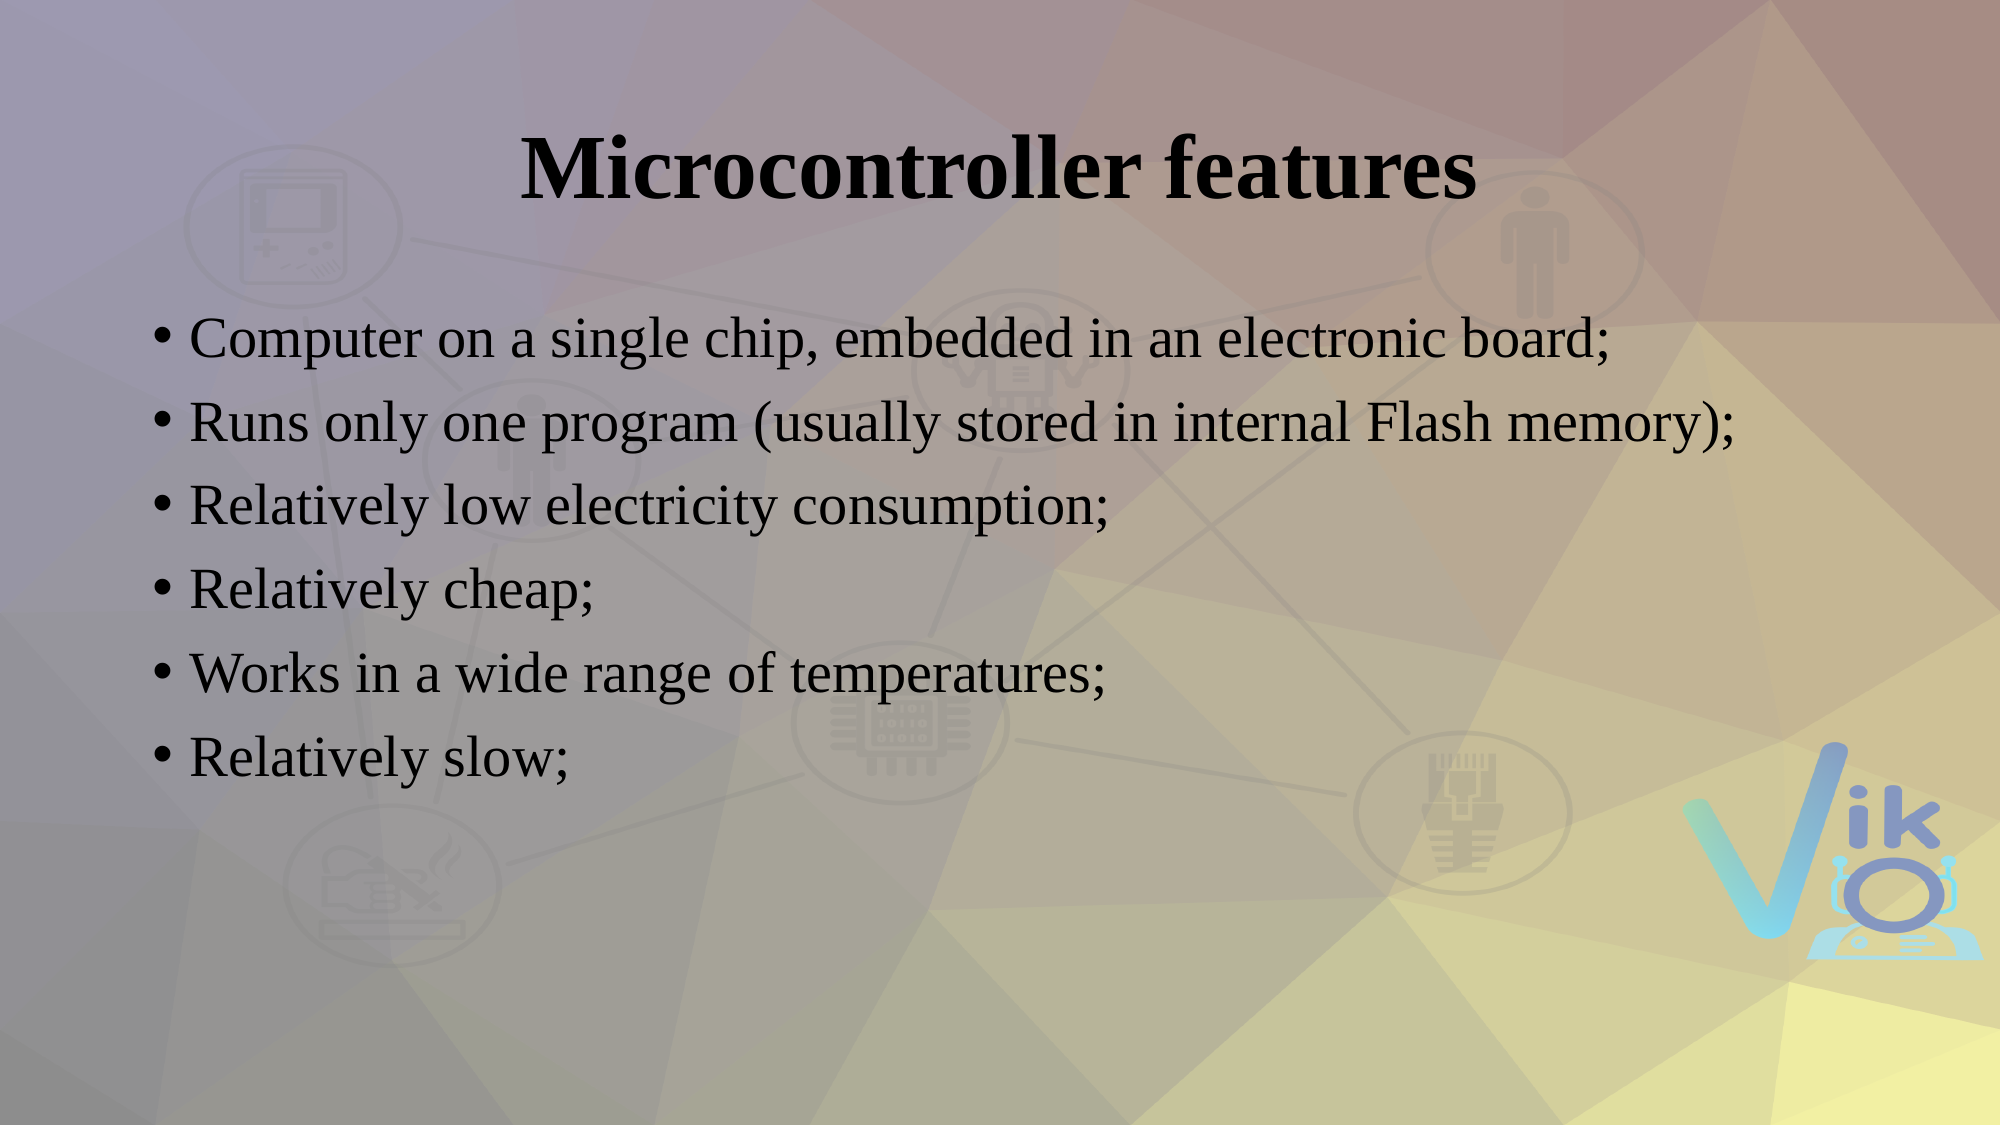

# Microcontroller features
Computer on a single chip, embedded in an electronic board;
Runs only one program (usually stored in internal Flash memory);
Relatively low electricity consumption;
Relatively cheap;
Works in a wide range of temperatures;
Relatively slow;